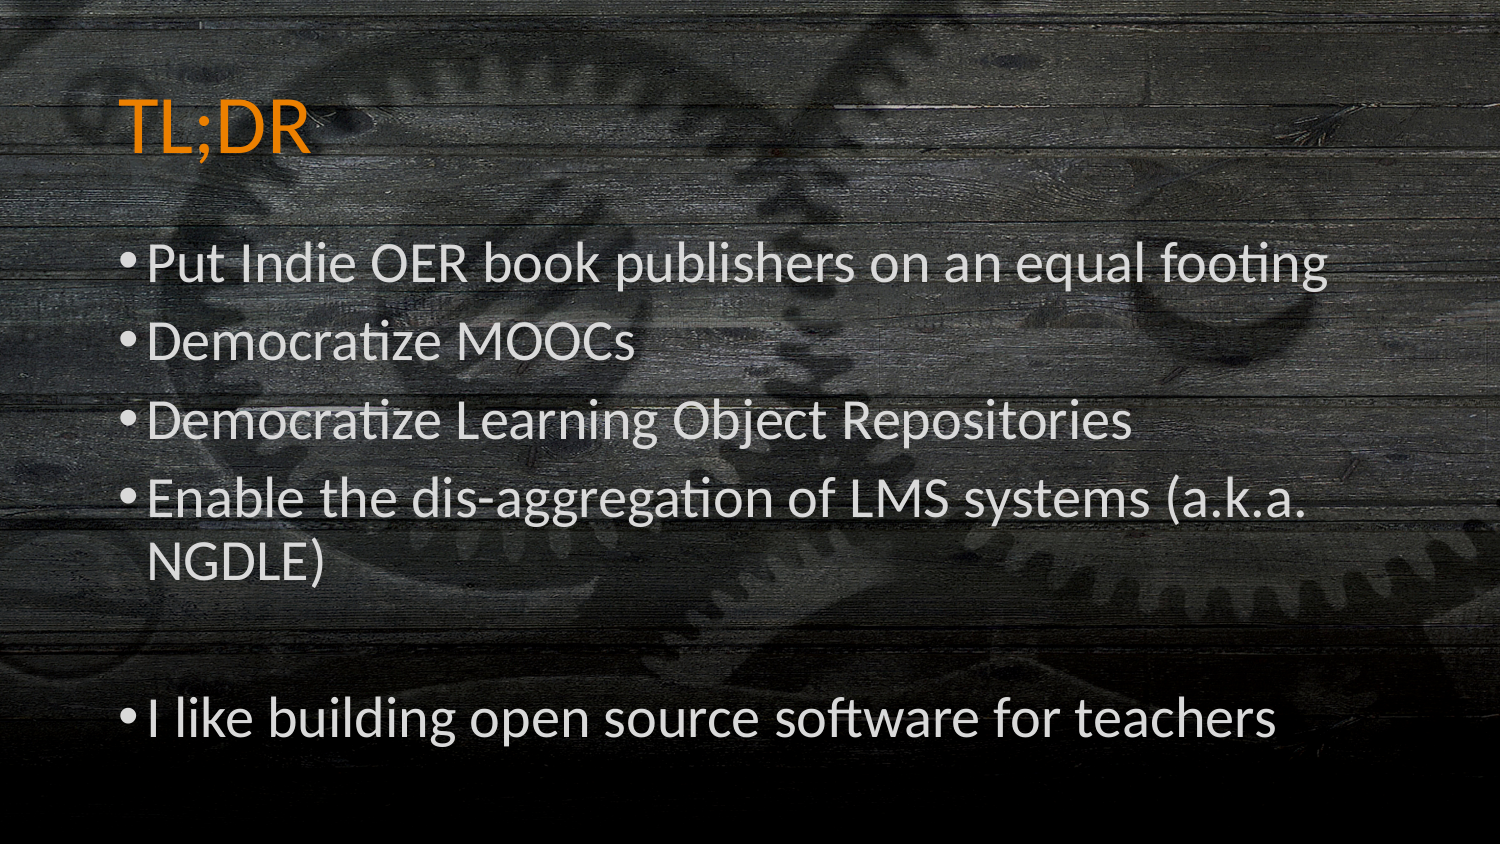

# TL;DR
Put Indie OER book publishers on an equal footing
Democratize MOOCs
Democratize Learning Object Repositories
Enable the dis-aggregation of LMS systems (a.k.a. NGDLE)

I like building open source software for teachers